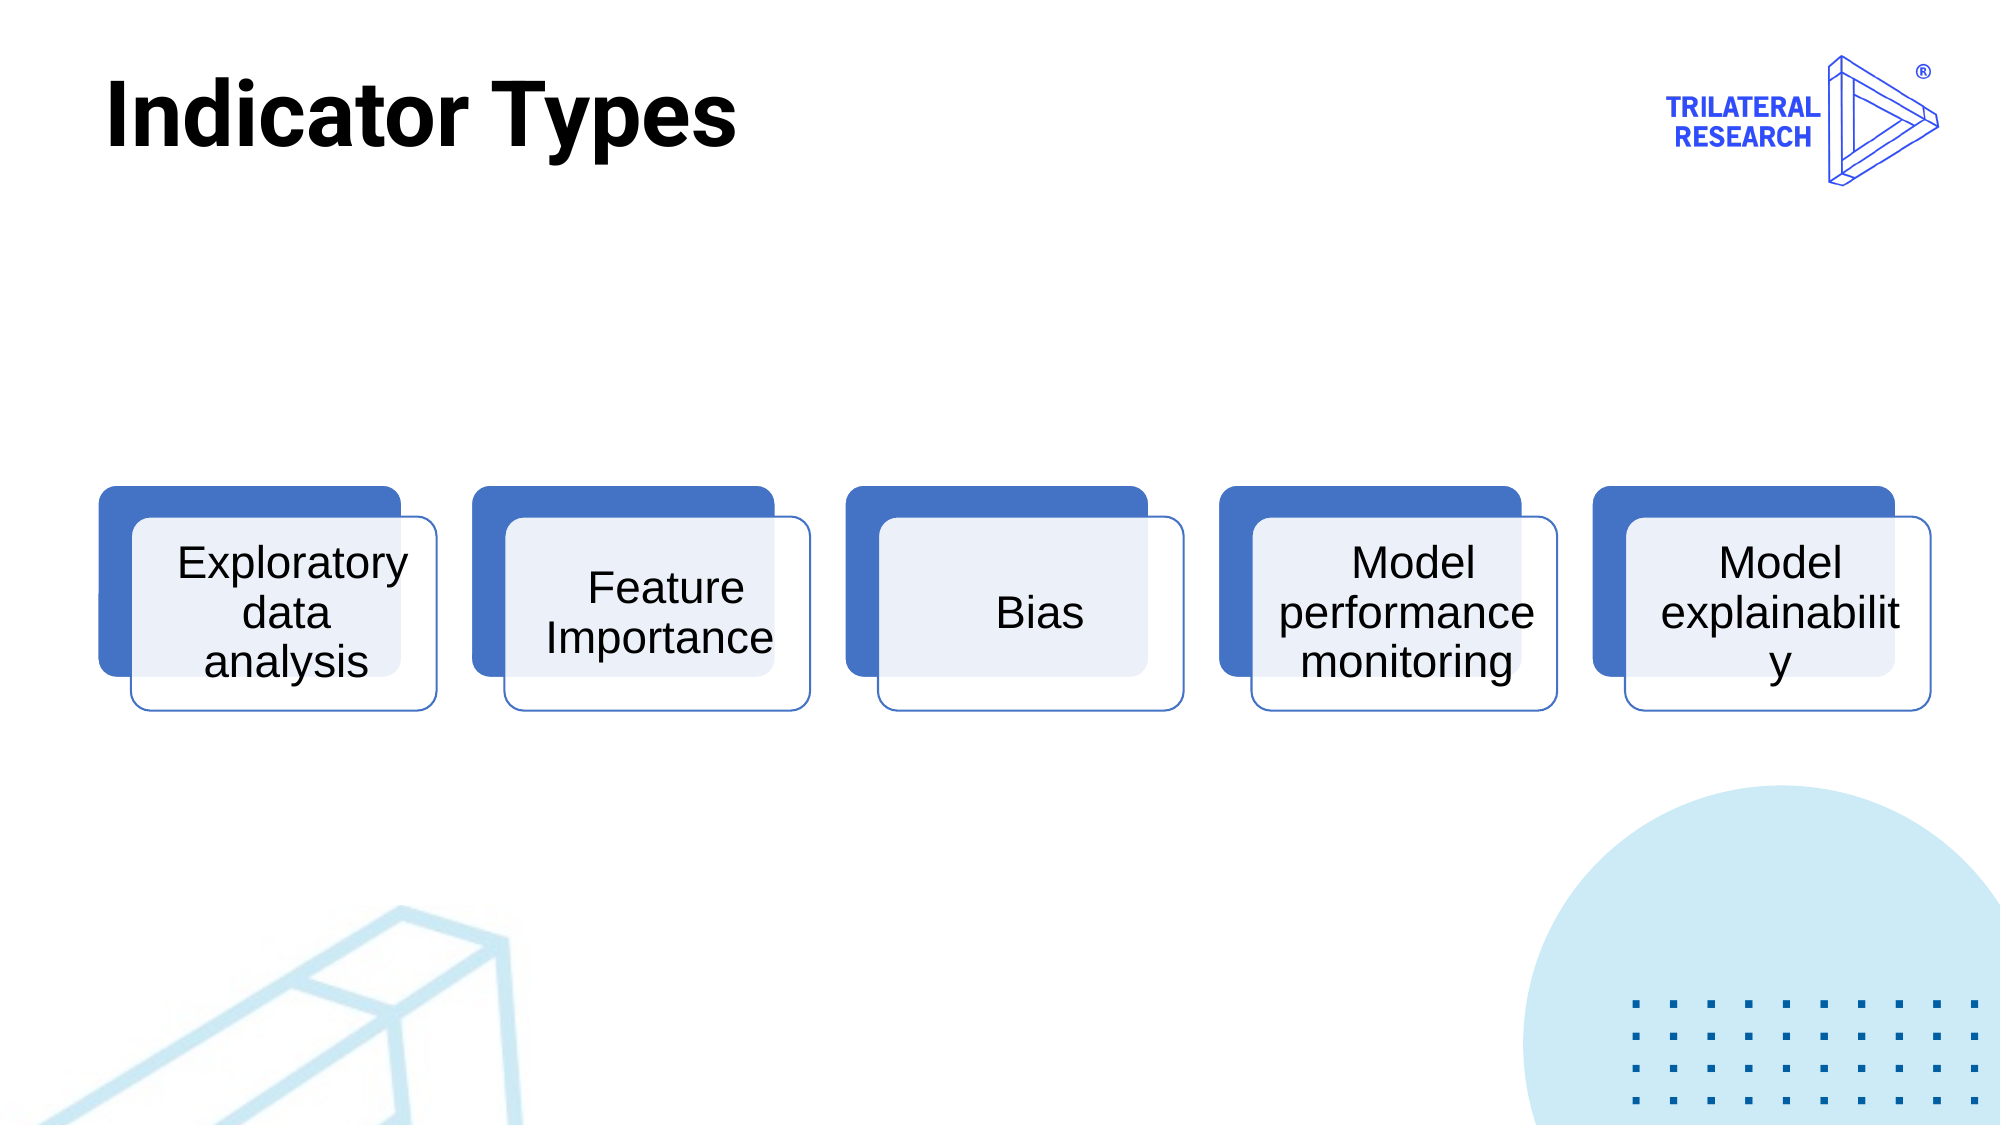

# Indicator Types
 Exploratory data analysis
 Feature Importance
 Bias
 Model performance monitoring
Model explainability